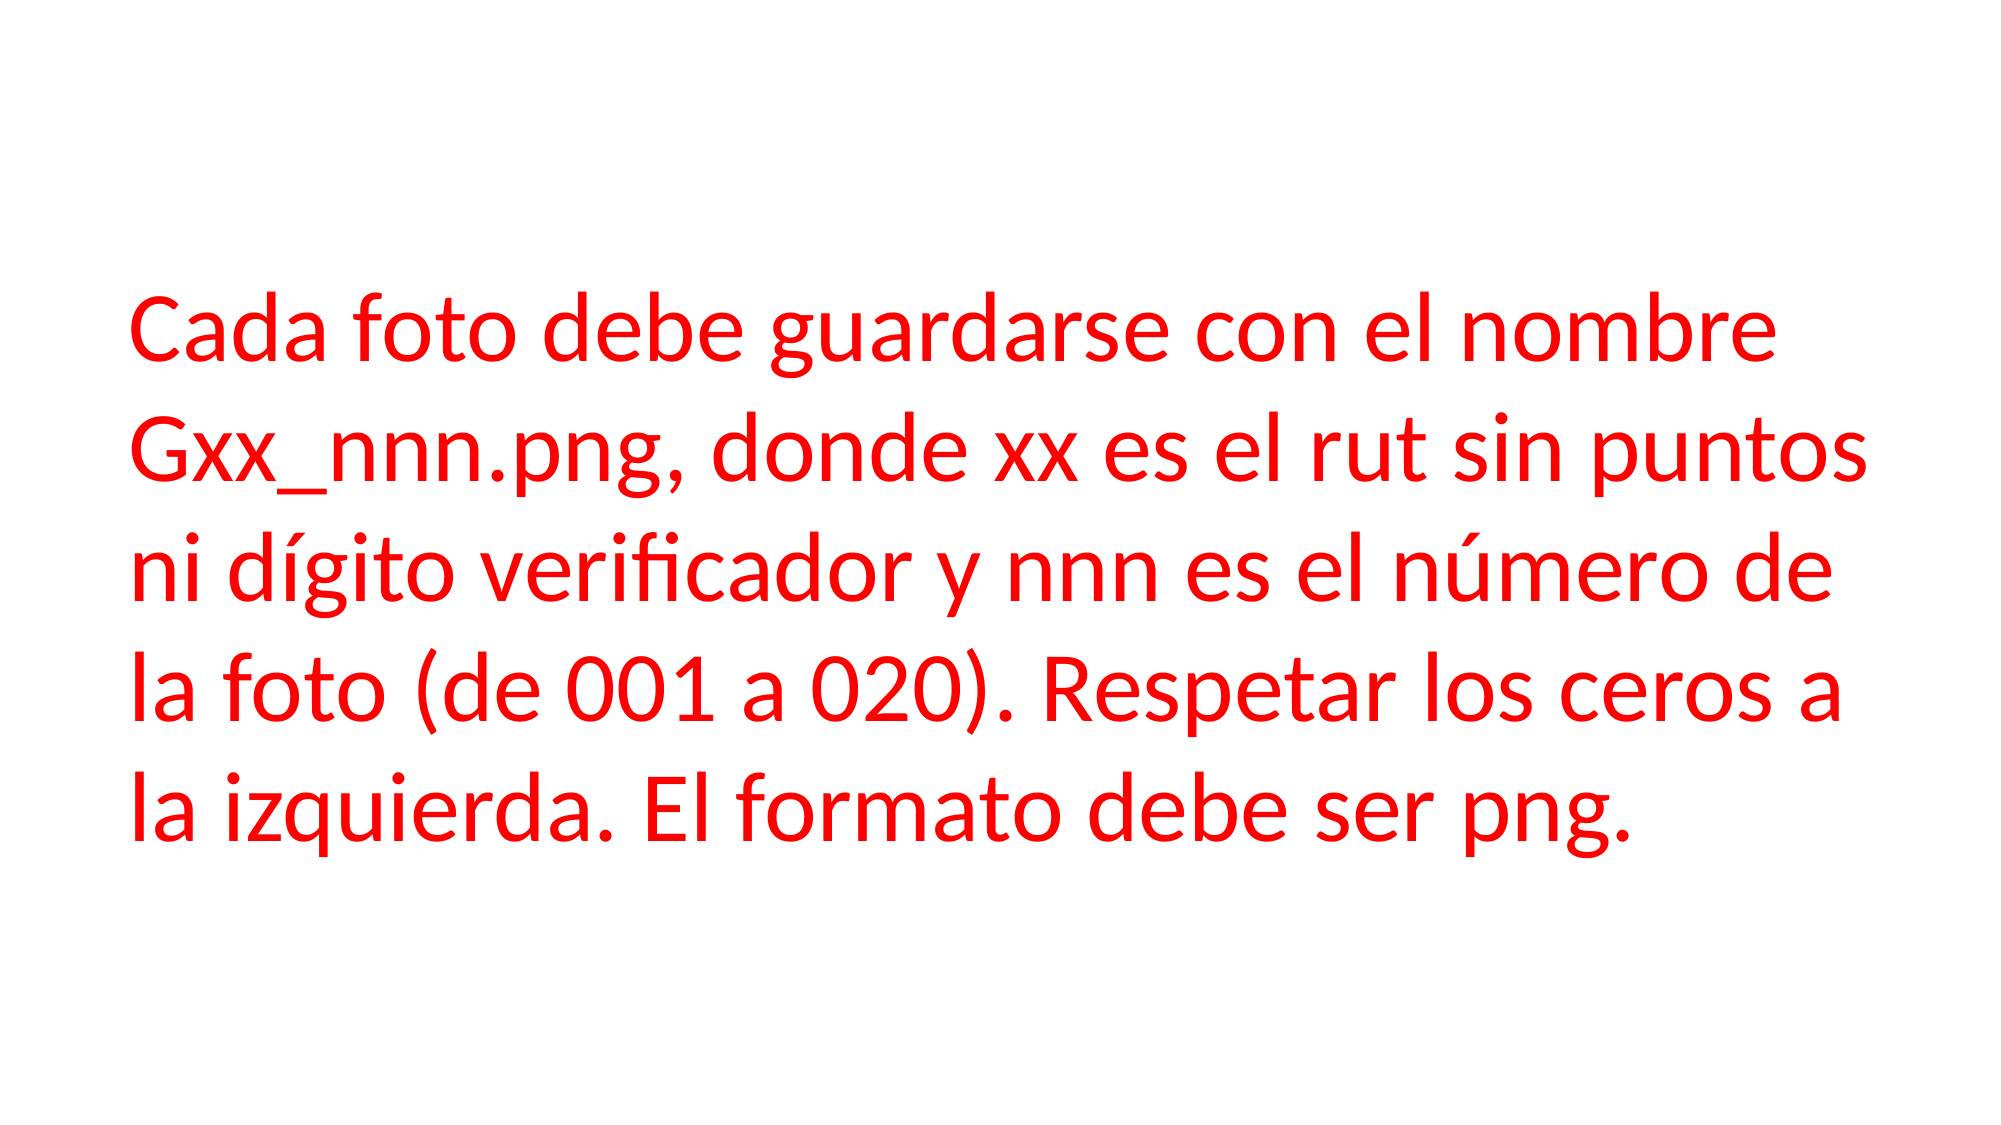

Cada foto debe guardarse con el nombre Gxx_nnn.png, donde xx es el rut sin puntos ni dígito verificador y nnn es el número de la foto (de 001 a 020). Respetar los ceros a la izquierda. El formato debe ser png.